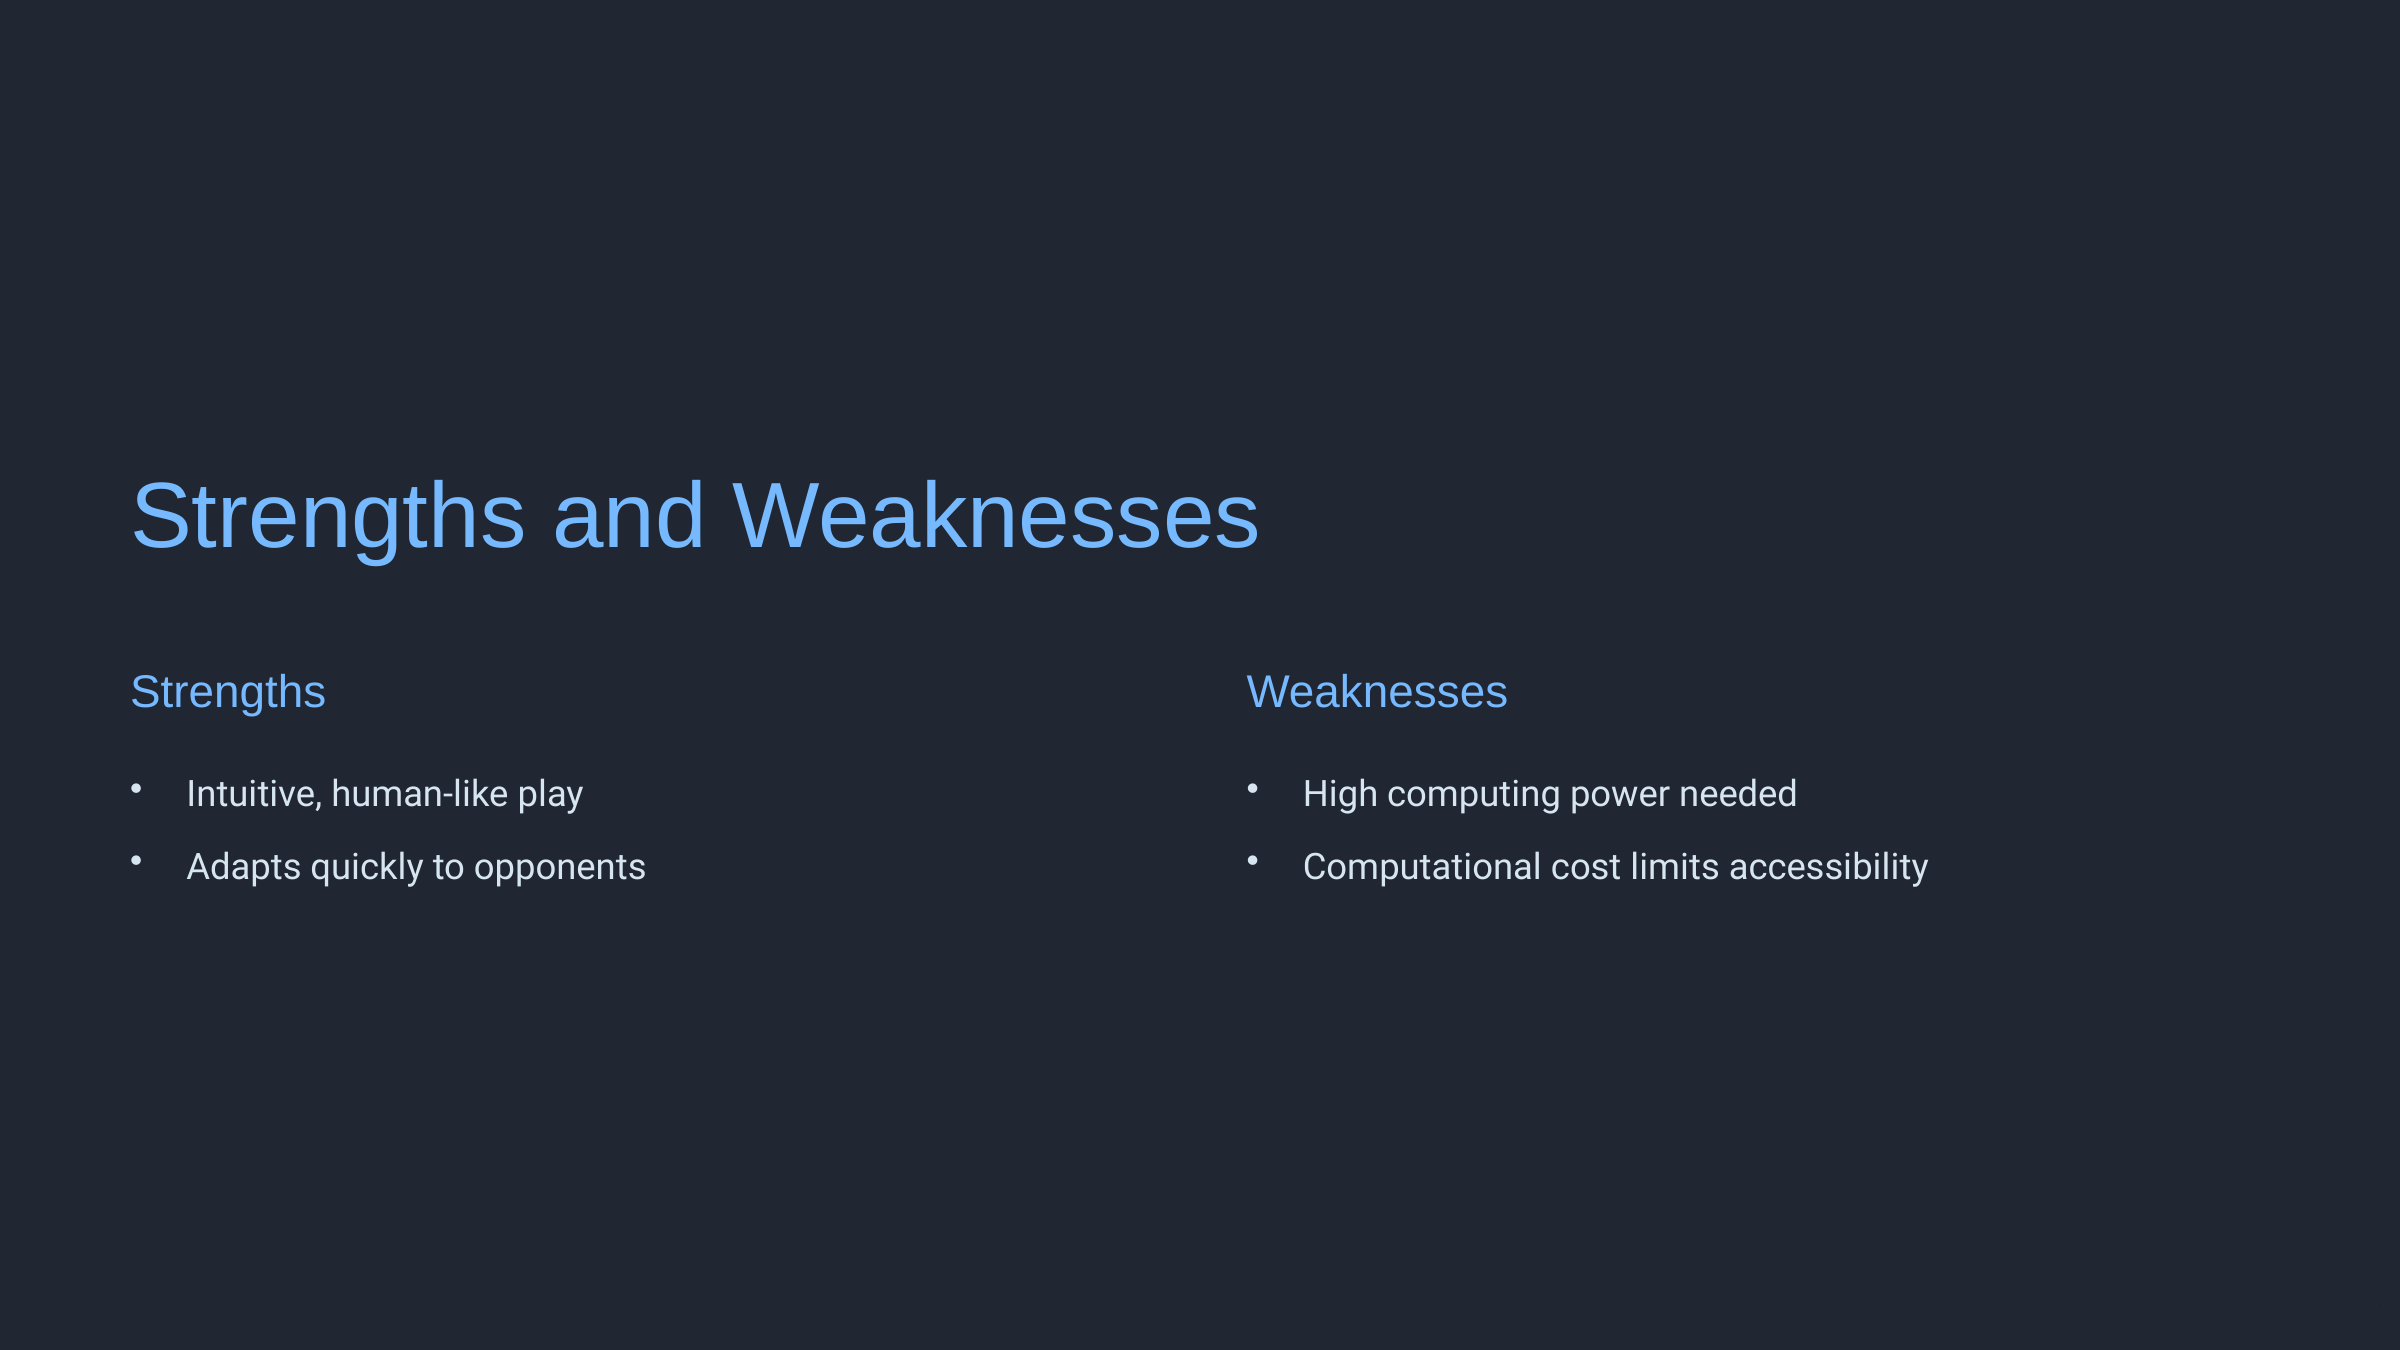

Strengths and Weaknesses
Strengths
Weaknesses
Intuitive, human-like play
High computing power needed
Adapts quickly to opponents
Computational cost limits accessibility